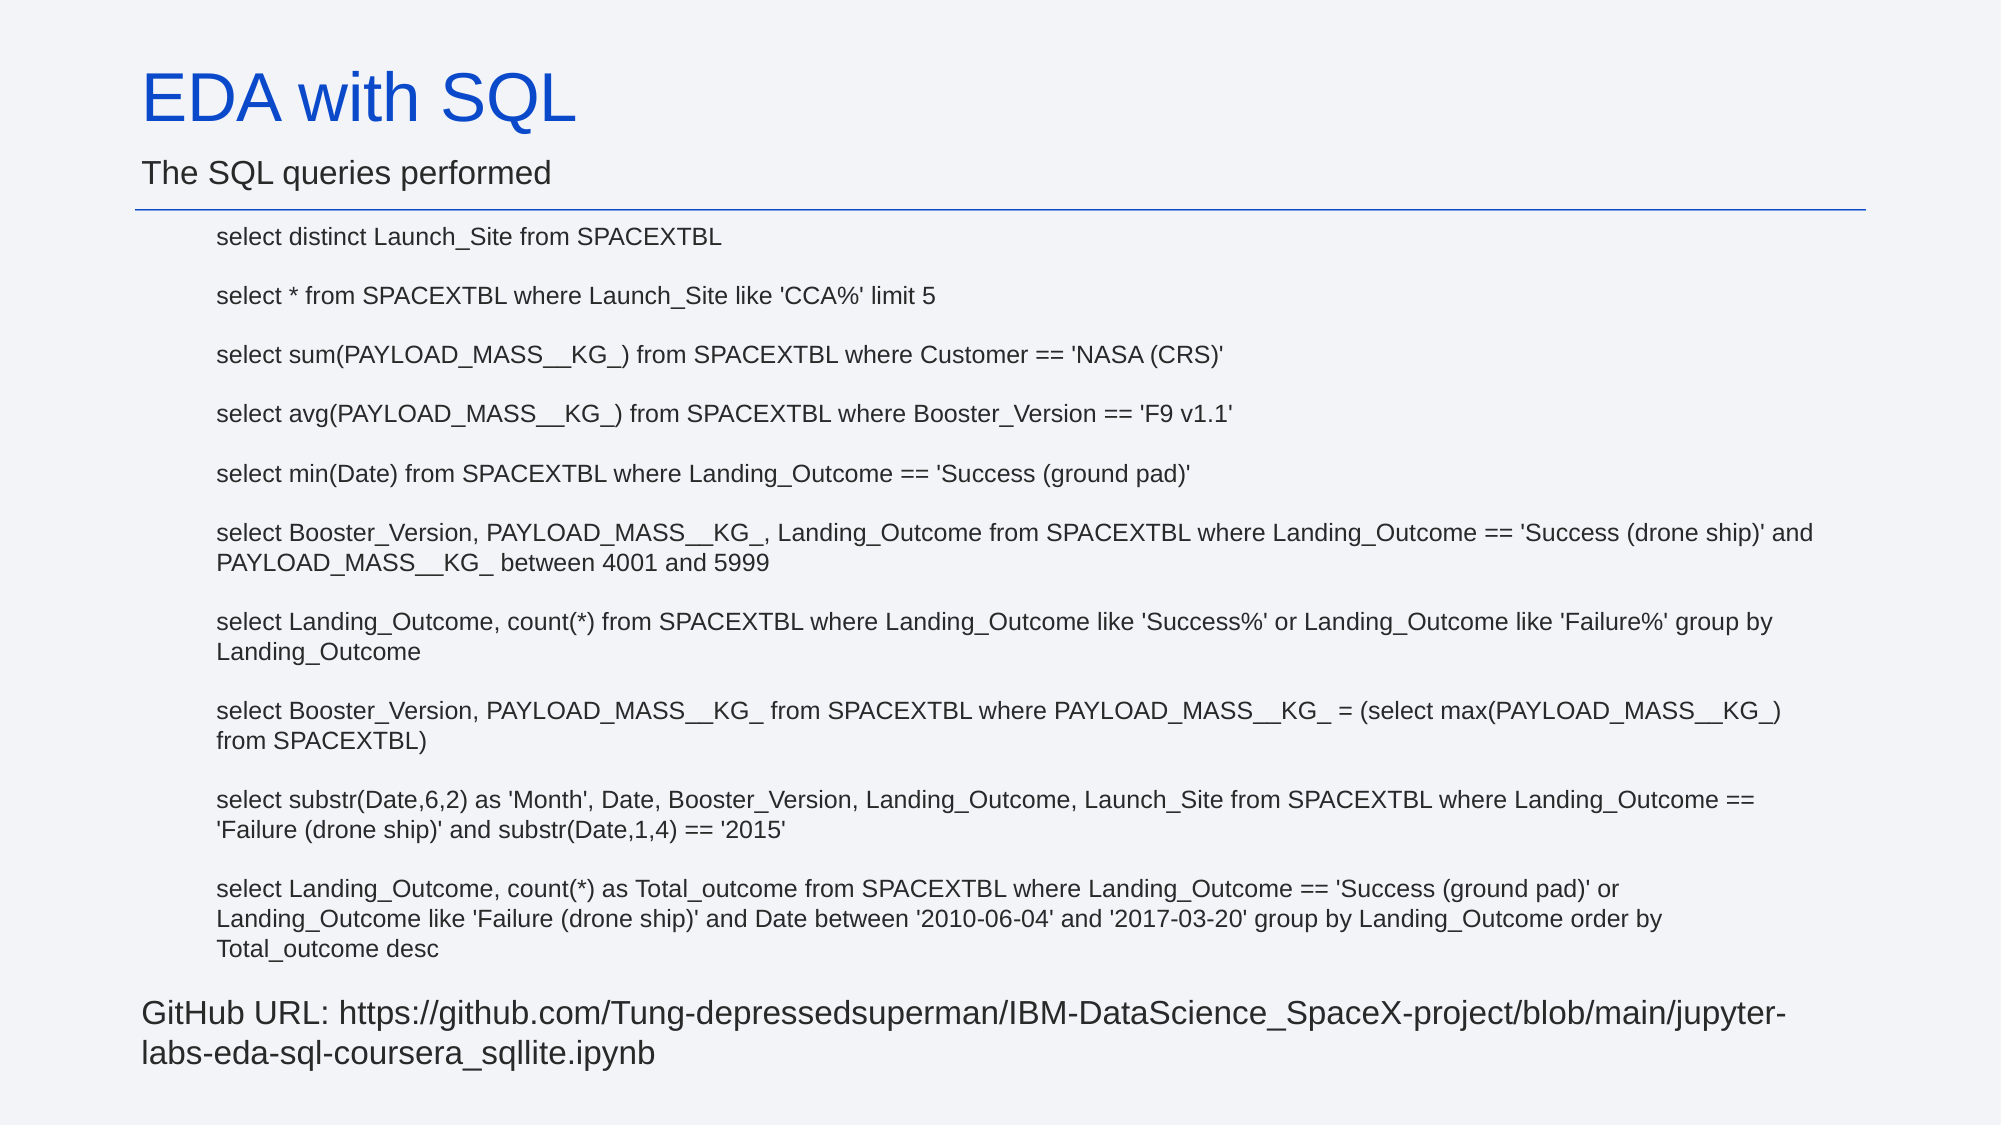

EDA with SQL
The SQL queries performed
select distinct Launch_Site from SPACEXTBL
select * from SPACEXTBL where Launch_Site like 'CCA%' limit 5
select sum(PAYLOAD_MASS__KG_) from SPACEXTBL where Customer == 'NASA (CRS)'
select avg(PAYLOAD_MASS__KG_) from SPACEXTBL where Booster_Version == 'F9 v1.1'
select min(Date) from SPACEXTBL where Landing_Outcome == 'Success (ground pad)'
select Booster_Version, PAYLOAD_MASS__KG_, Landing_Outcome from SPACEXTBL where Landing_Outcome == 'Success (drone ship)' and PAYLOAD_MASS__KG_ between 4001 and 5999
select Landing_Outcome, count(*) from SPACEXTBL where Landing_Outcome like 'Success%' or Landing_Outcome like 'Failure%' group by Landing_Outcome
select Booster_Version, PAYLOAD_MASS__KG_ from SPACEXTBL where PAYLOAD_MASS__KG_ = (select max(PAYLOAD_MASS__KG_) from SPACEXTBL)
select substr(Date,6,2) as 'Month', Date, Booster_Version, Landing_Outcome, Launch_Site from SPACEXTBL where Landing_Outcome == 'Failure (drone ship)' and substr(Date,1,4) == '2015'
select Landing_Outcome, count(*) as Total_outcome from SPACEXTBL where Landing_Outcome == 'Success (ground pad)' or Landing_Outcome like 'Failure (drone ship)' and Date between '2010-06-04' and '2017-03-20' group by Landing_Outcome order by Total_outcome desc
GitHub URL: https://github.com/Tung-depressedsuperman/IBM-DataScience_SpaceX-project/blob/main/jupyter-labs-eda-sql-coursera_sqllite.ipynb

12